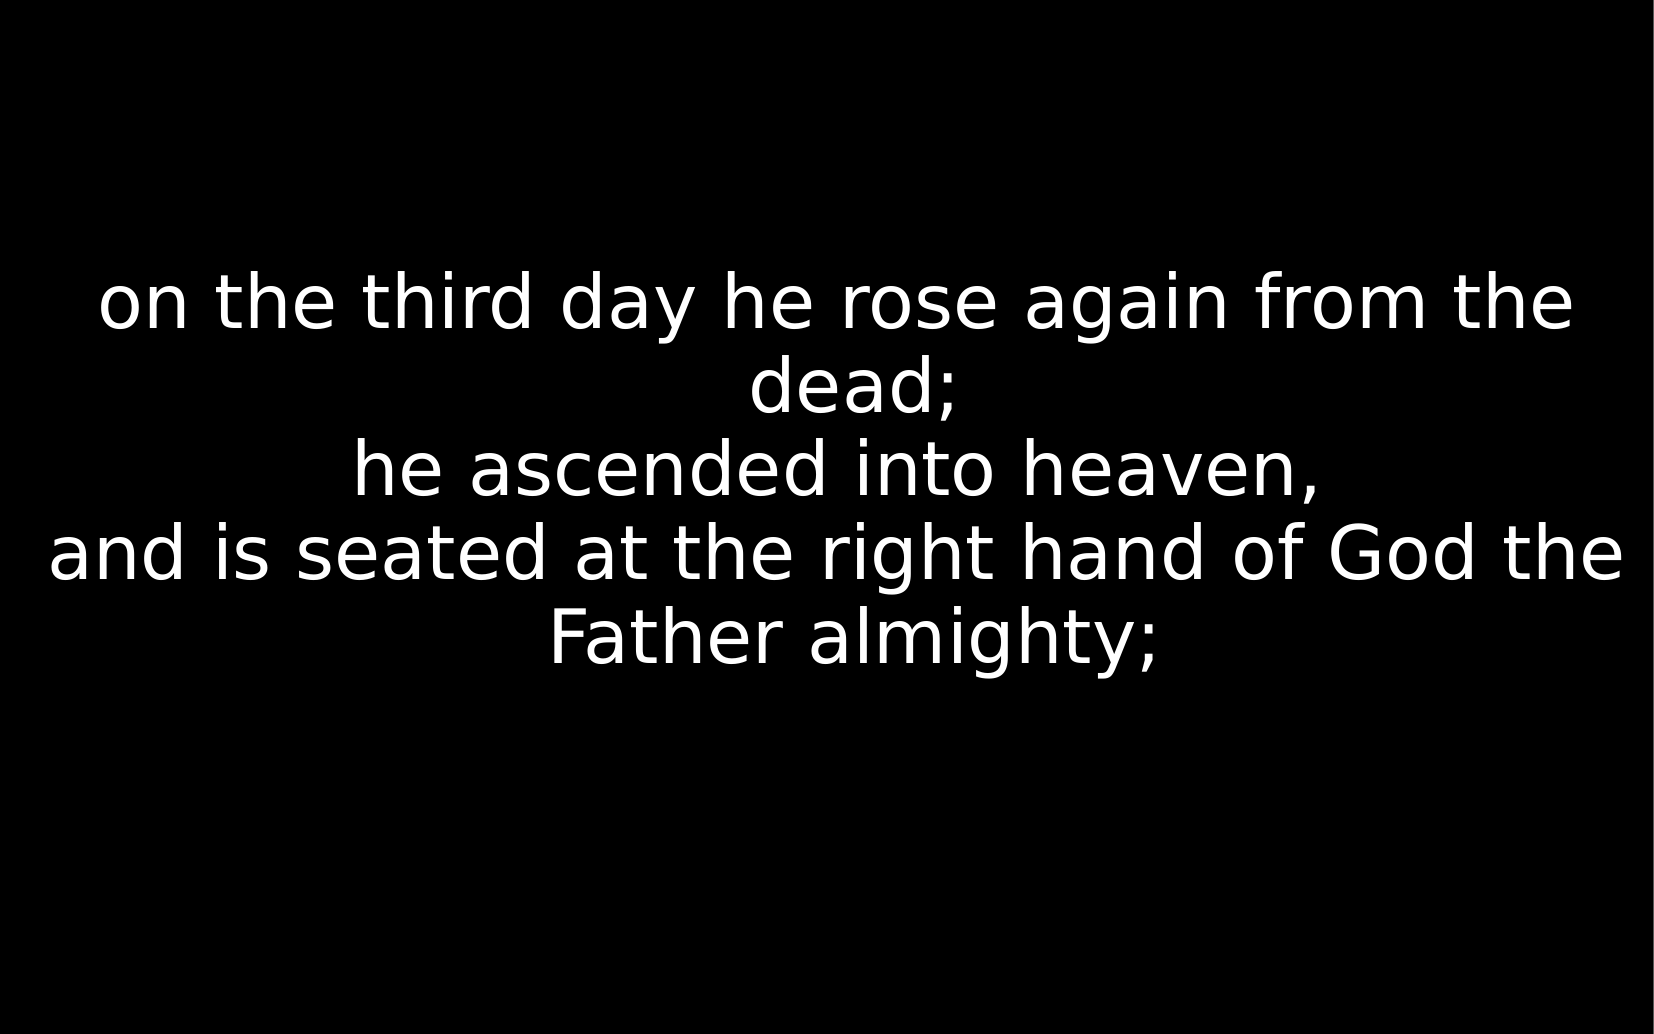

on the third day he rose again from the dead;
he ascended into heaven,
and is seated at the right hand of God the Father almighty;